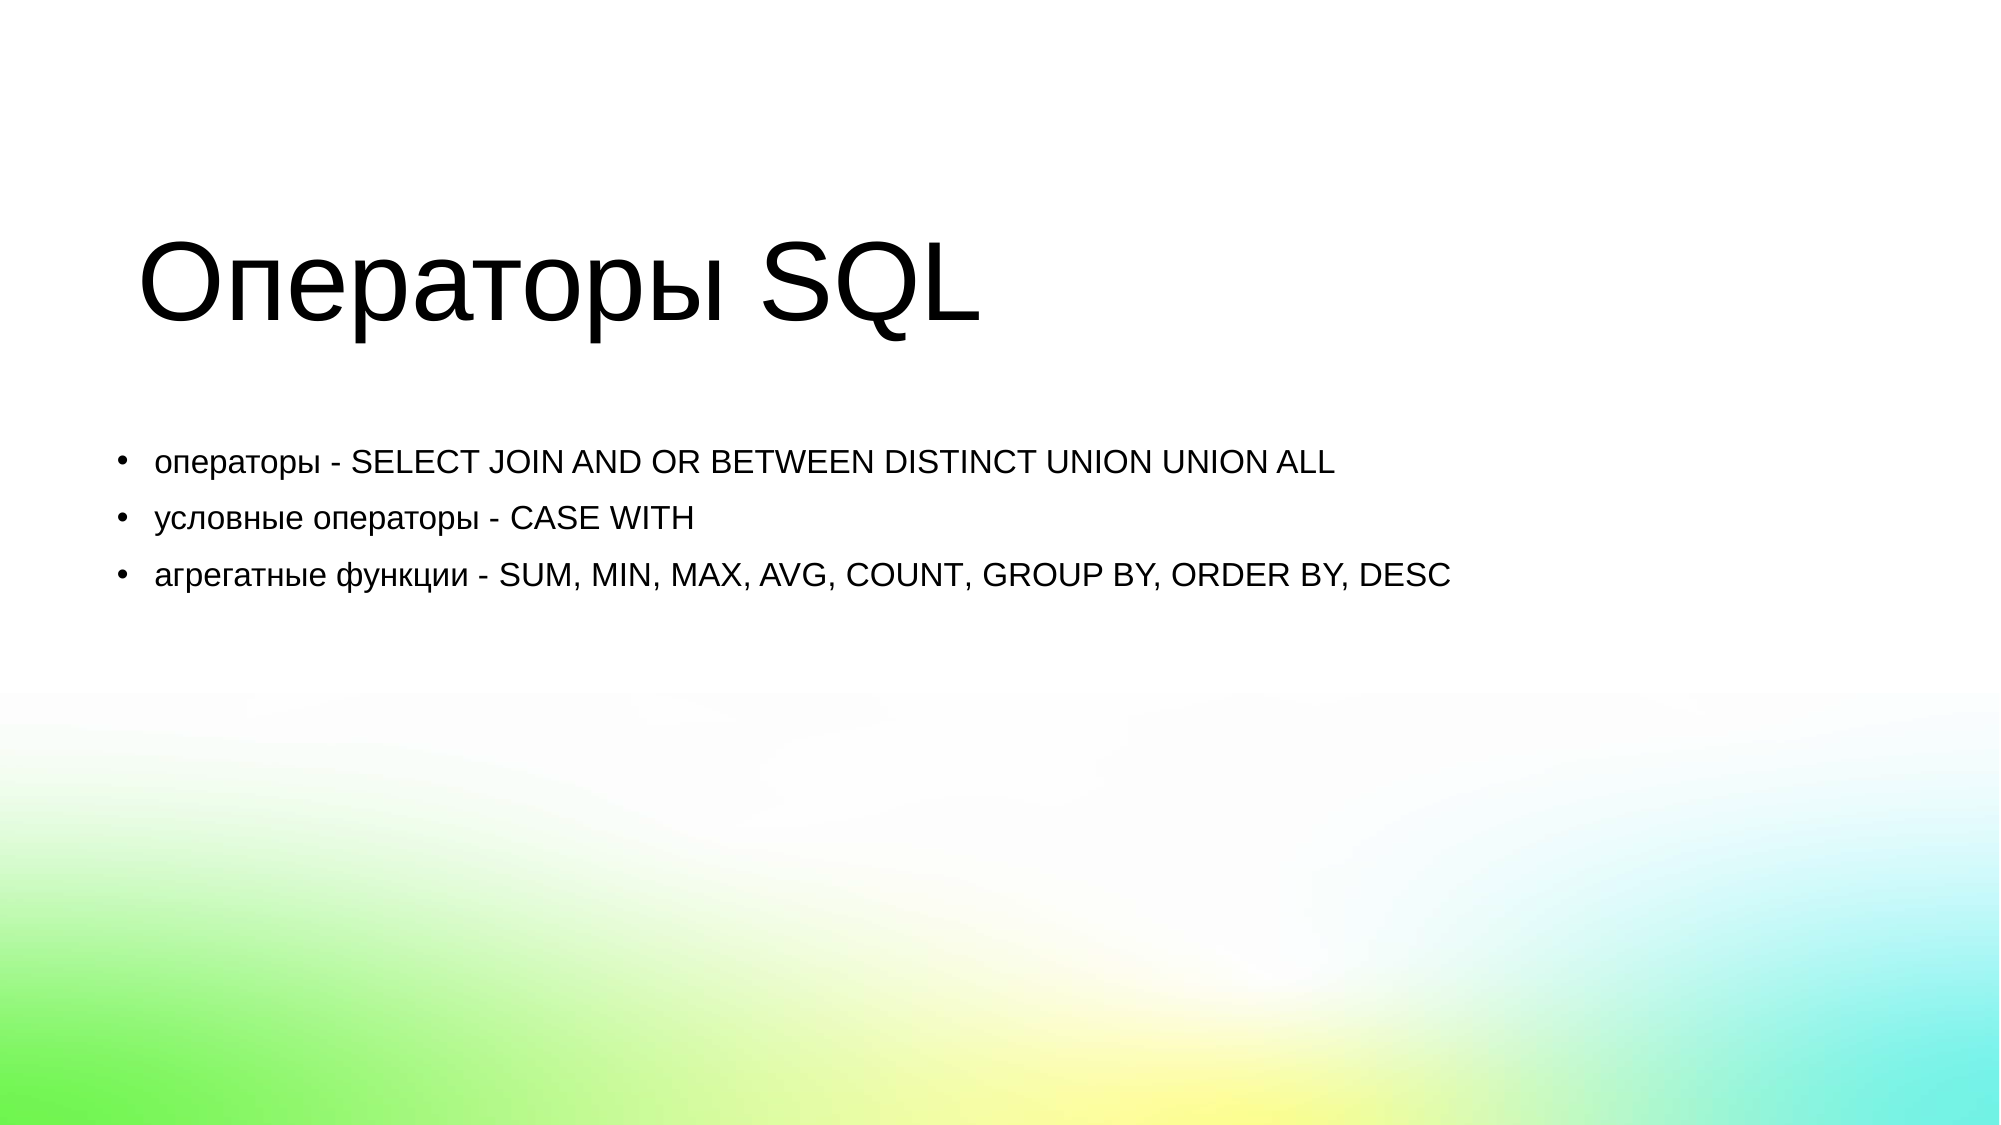

Операторы SQL
операторы - SELECT JOIN AND OR BETWEEN DISTINCT UNION UNION ALL
условные операторы - CASE WITH
агрегатные функции - SUM, MIN, MAX, AVG, COUNT, GROUP BY, ORDER BY, DESC